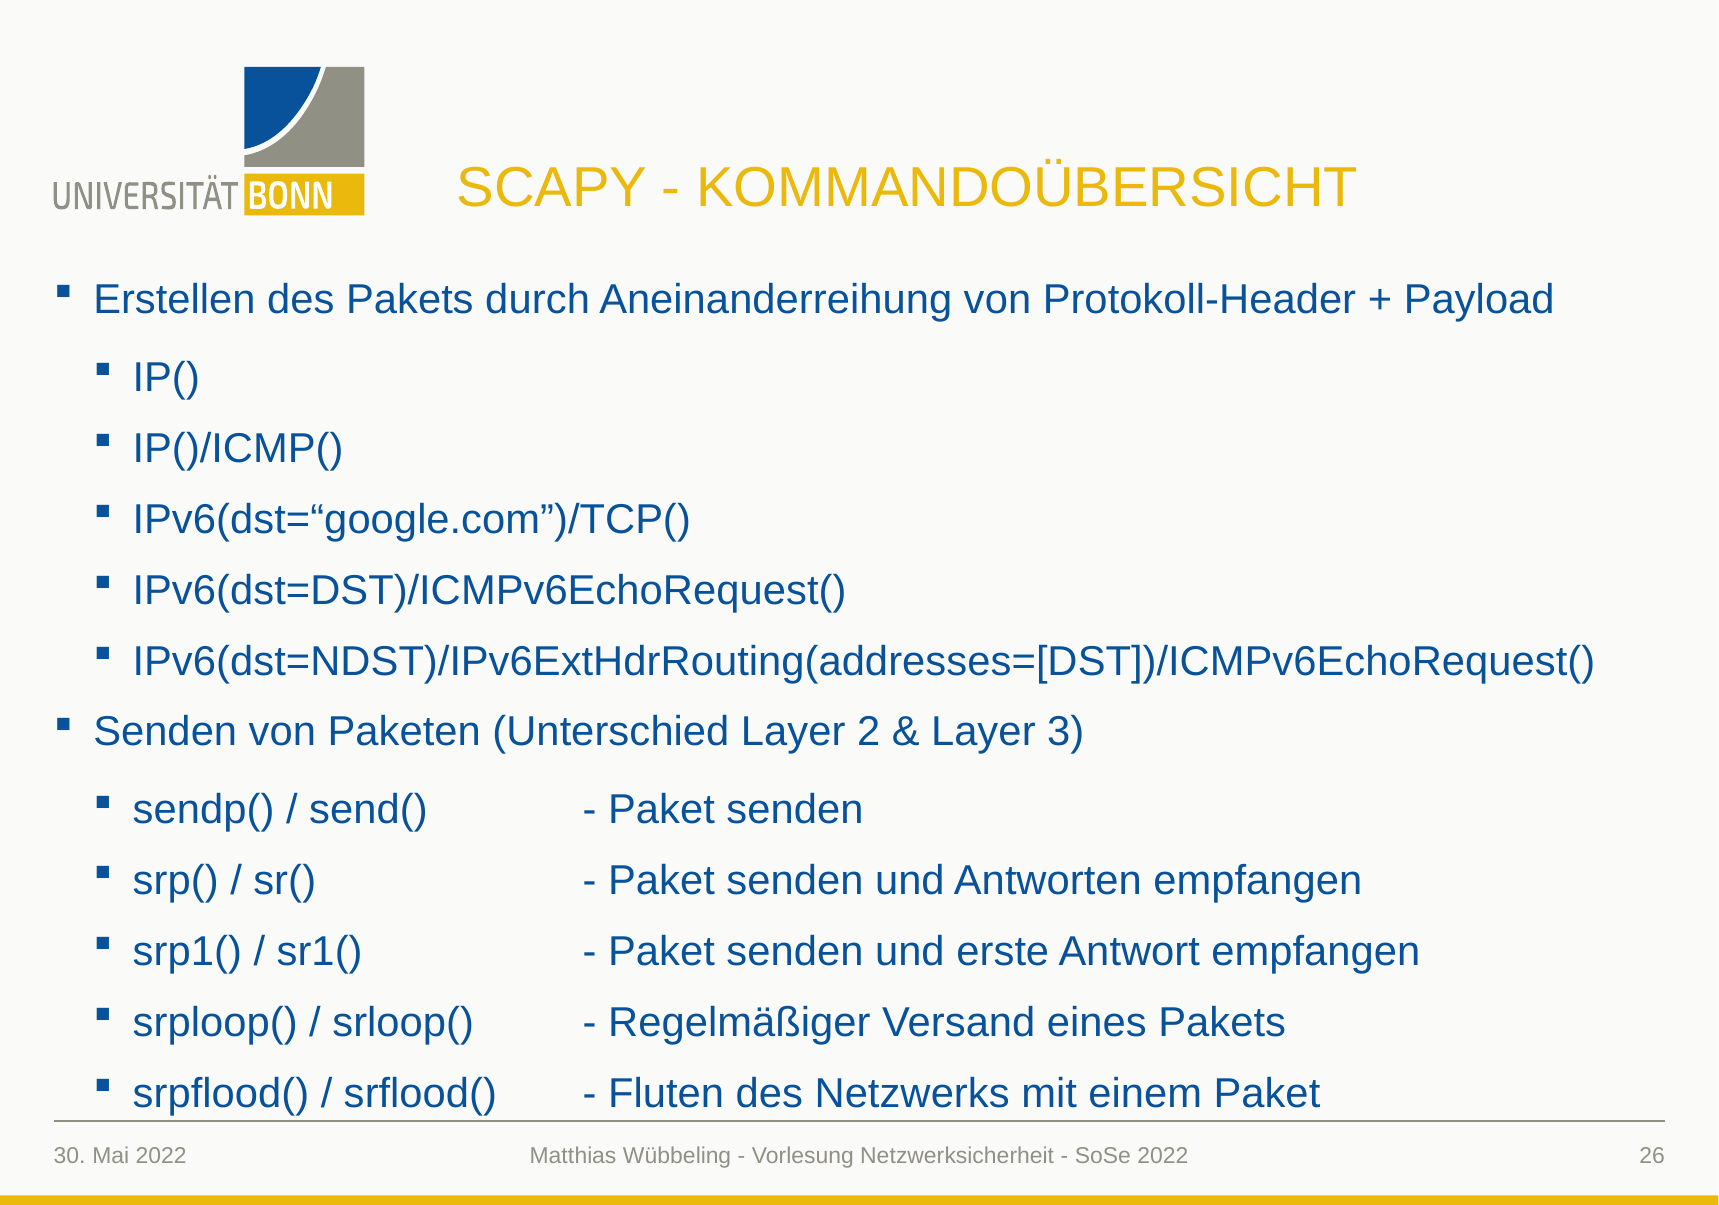

# Scapy - Kommandoübersicht
Erstellen des Pakets durch Aneinanderreihung von Protokoll-Header + Payload
IP()
IP()/ICMP()
IPv6(dst=“google.com”)/TCP()
IPv6(dst=DST)/ICMPv6EchoRequest()
IPv6(dst=NDST)/IPv6ExtHdrRouting(addresses=[DST])/ICMPv6EchoRequest()
Senden von Paketen (Unterschied Layer 2 & Layer 3)
sendp() / send()  	- Paket senden
srp() / sr()              	- Paket senden und Antworten empfangen
srp1() / sr1()           	- Paket senden und erste Antwort empfangen
srploop() / srloop() 	- Regelmäßiger Versand eines Pakets
srpflood() / srflood() 	- Fluten des Netzwerks mit einem Paket
30. Mai 2022
26
Matthias Wübbeling - Vorlesung Netzwerksicherheit - SoSe 2022